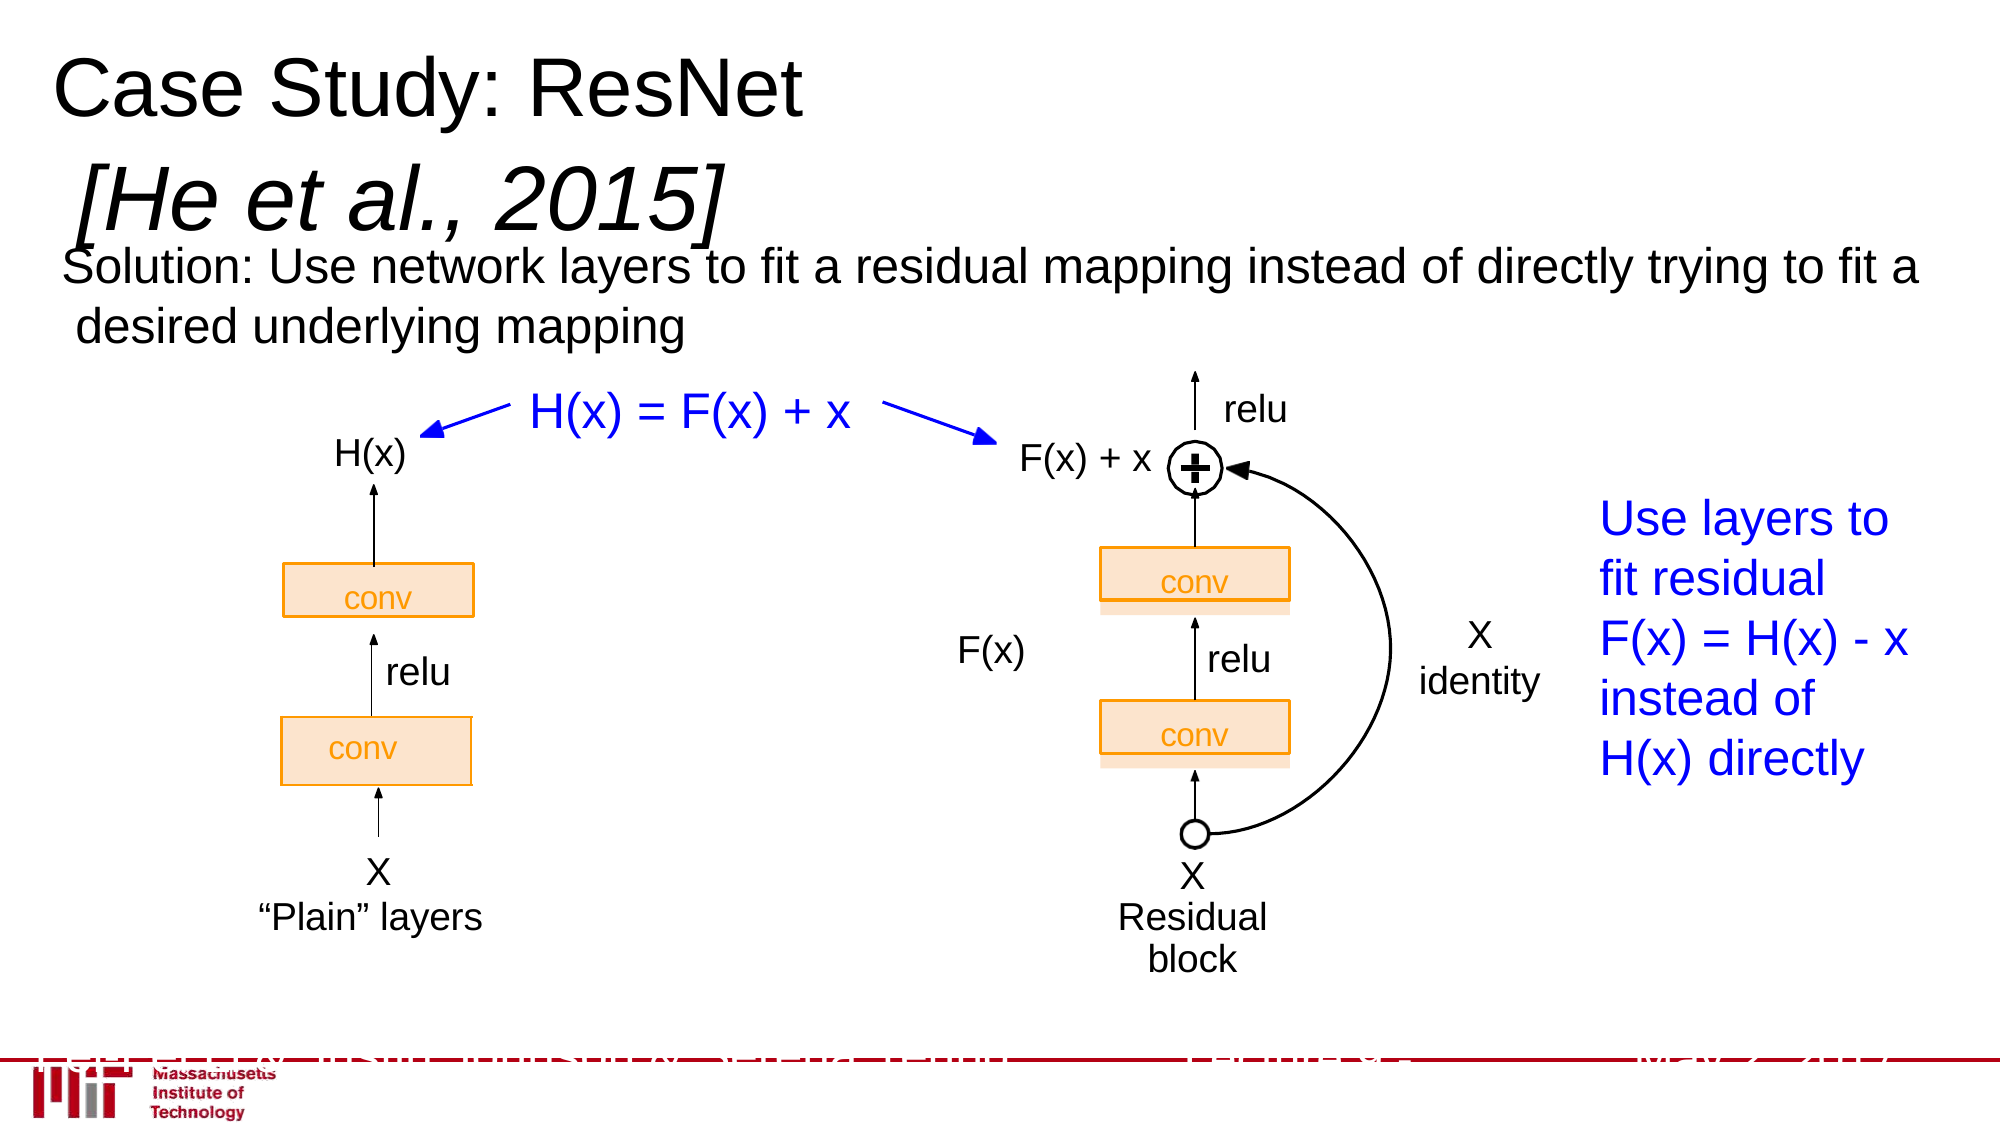

# Case Study: ResNet
[He et al., 2015]
Solution: Use network layers to fit a residual mapping instead of directly trying to fit a  desired underlying mapping

H(x) = F(x) + x
relu

H(x)

F(x) + x

Use layers to  fit residual  F(x) = H(x) - x
instead of  H(x) directly

conv
conv
X
identity

F(x)

relu

|  | relu |
| --- | --- |
| conv |  |

conv

X
“Plain” layers
X
Residual block
Fei-Fei Li & Justin Johnson & Serena Yeung	Lecture 9 -	May 2, 2017
May 2, 2017
Fei-Fei Li & Justin Johnson & Serena Yeung
Lecture 9 - 111